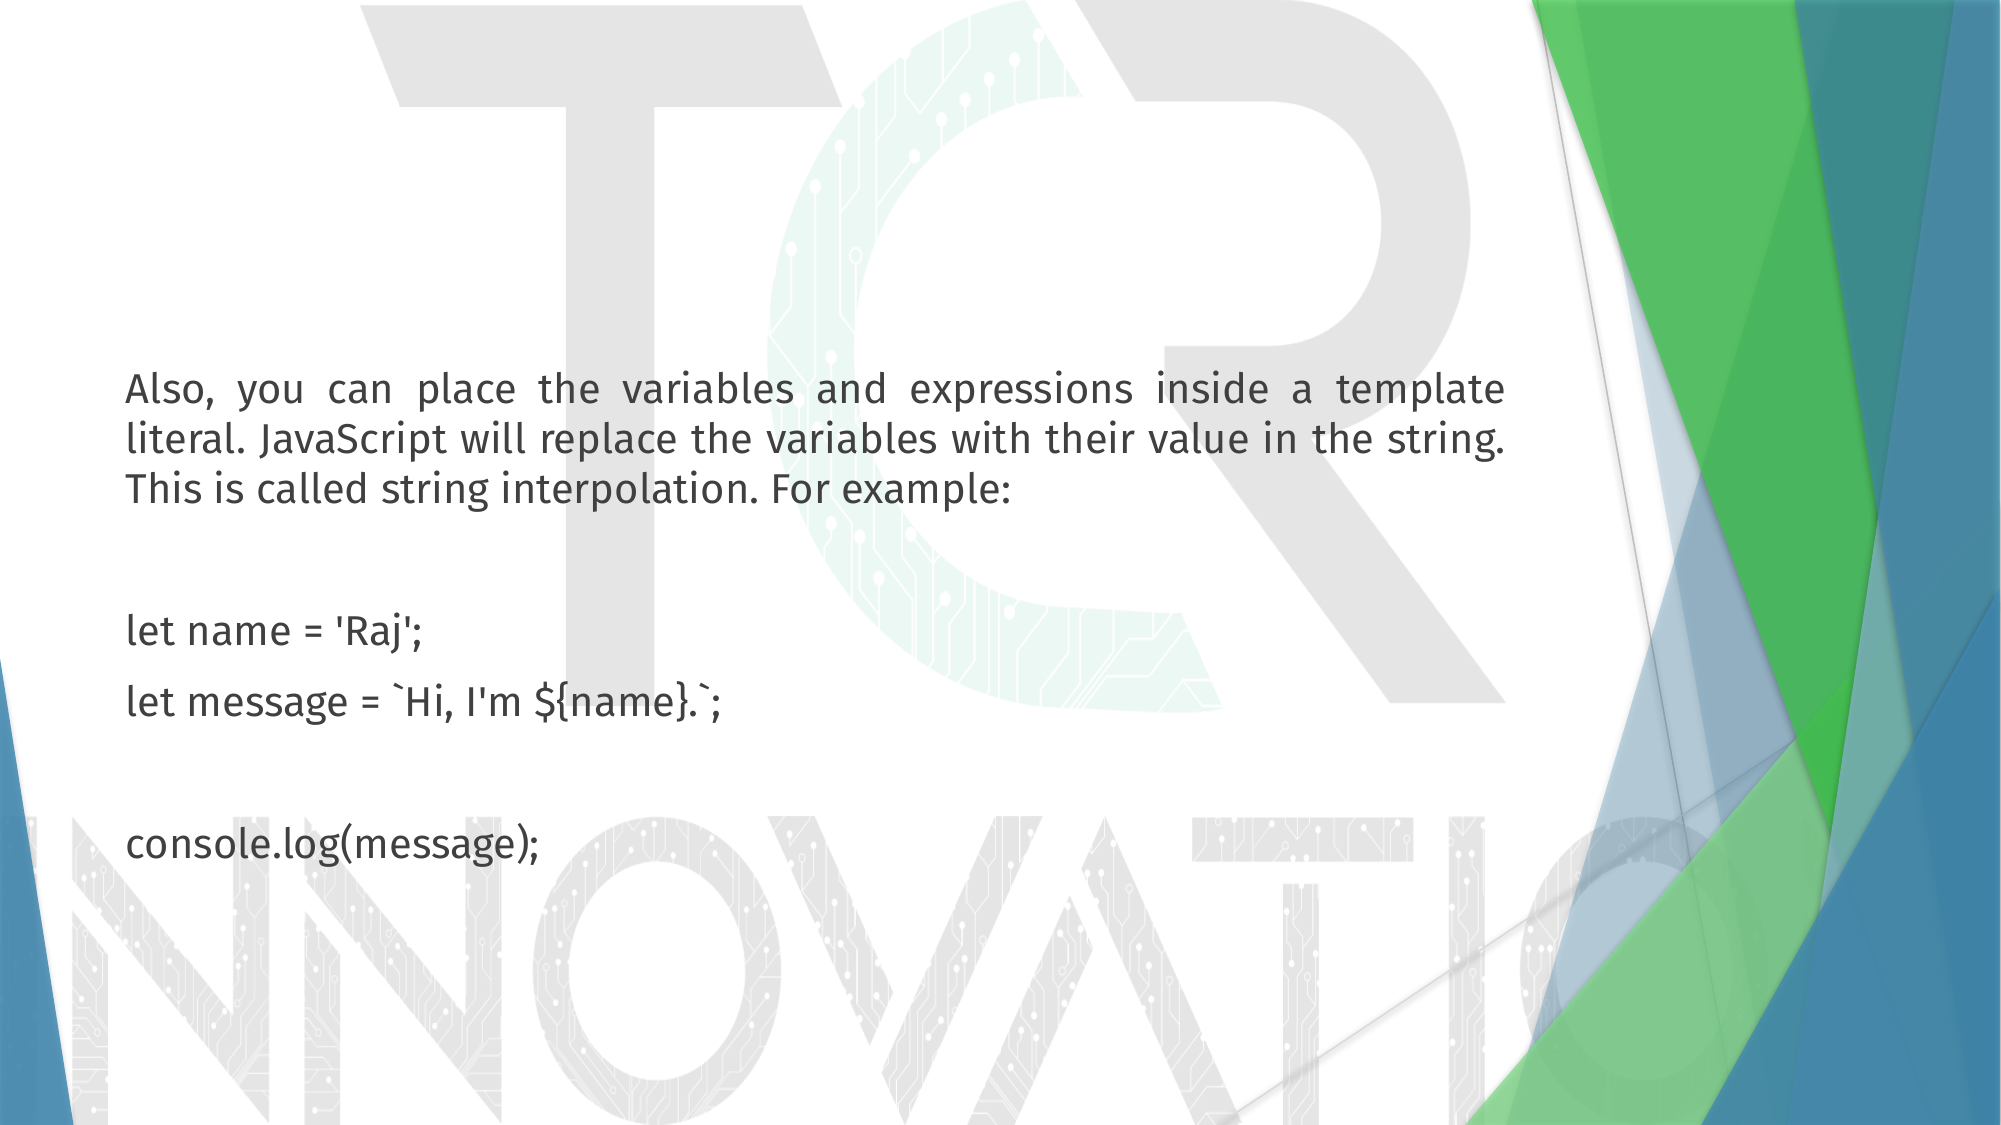

#
Also, you can place the variables and expressions inside a template literal. JavaScript will replace the variables with their value in the string. This is called string interpolation. For example:

let name = 'Raj';
let message = `Hi, I'm ${name}.`;

console.log(message);